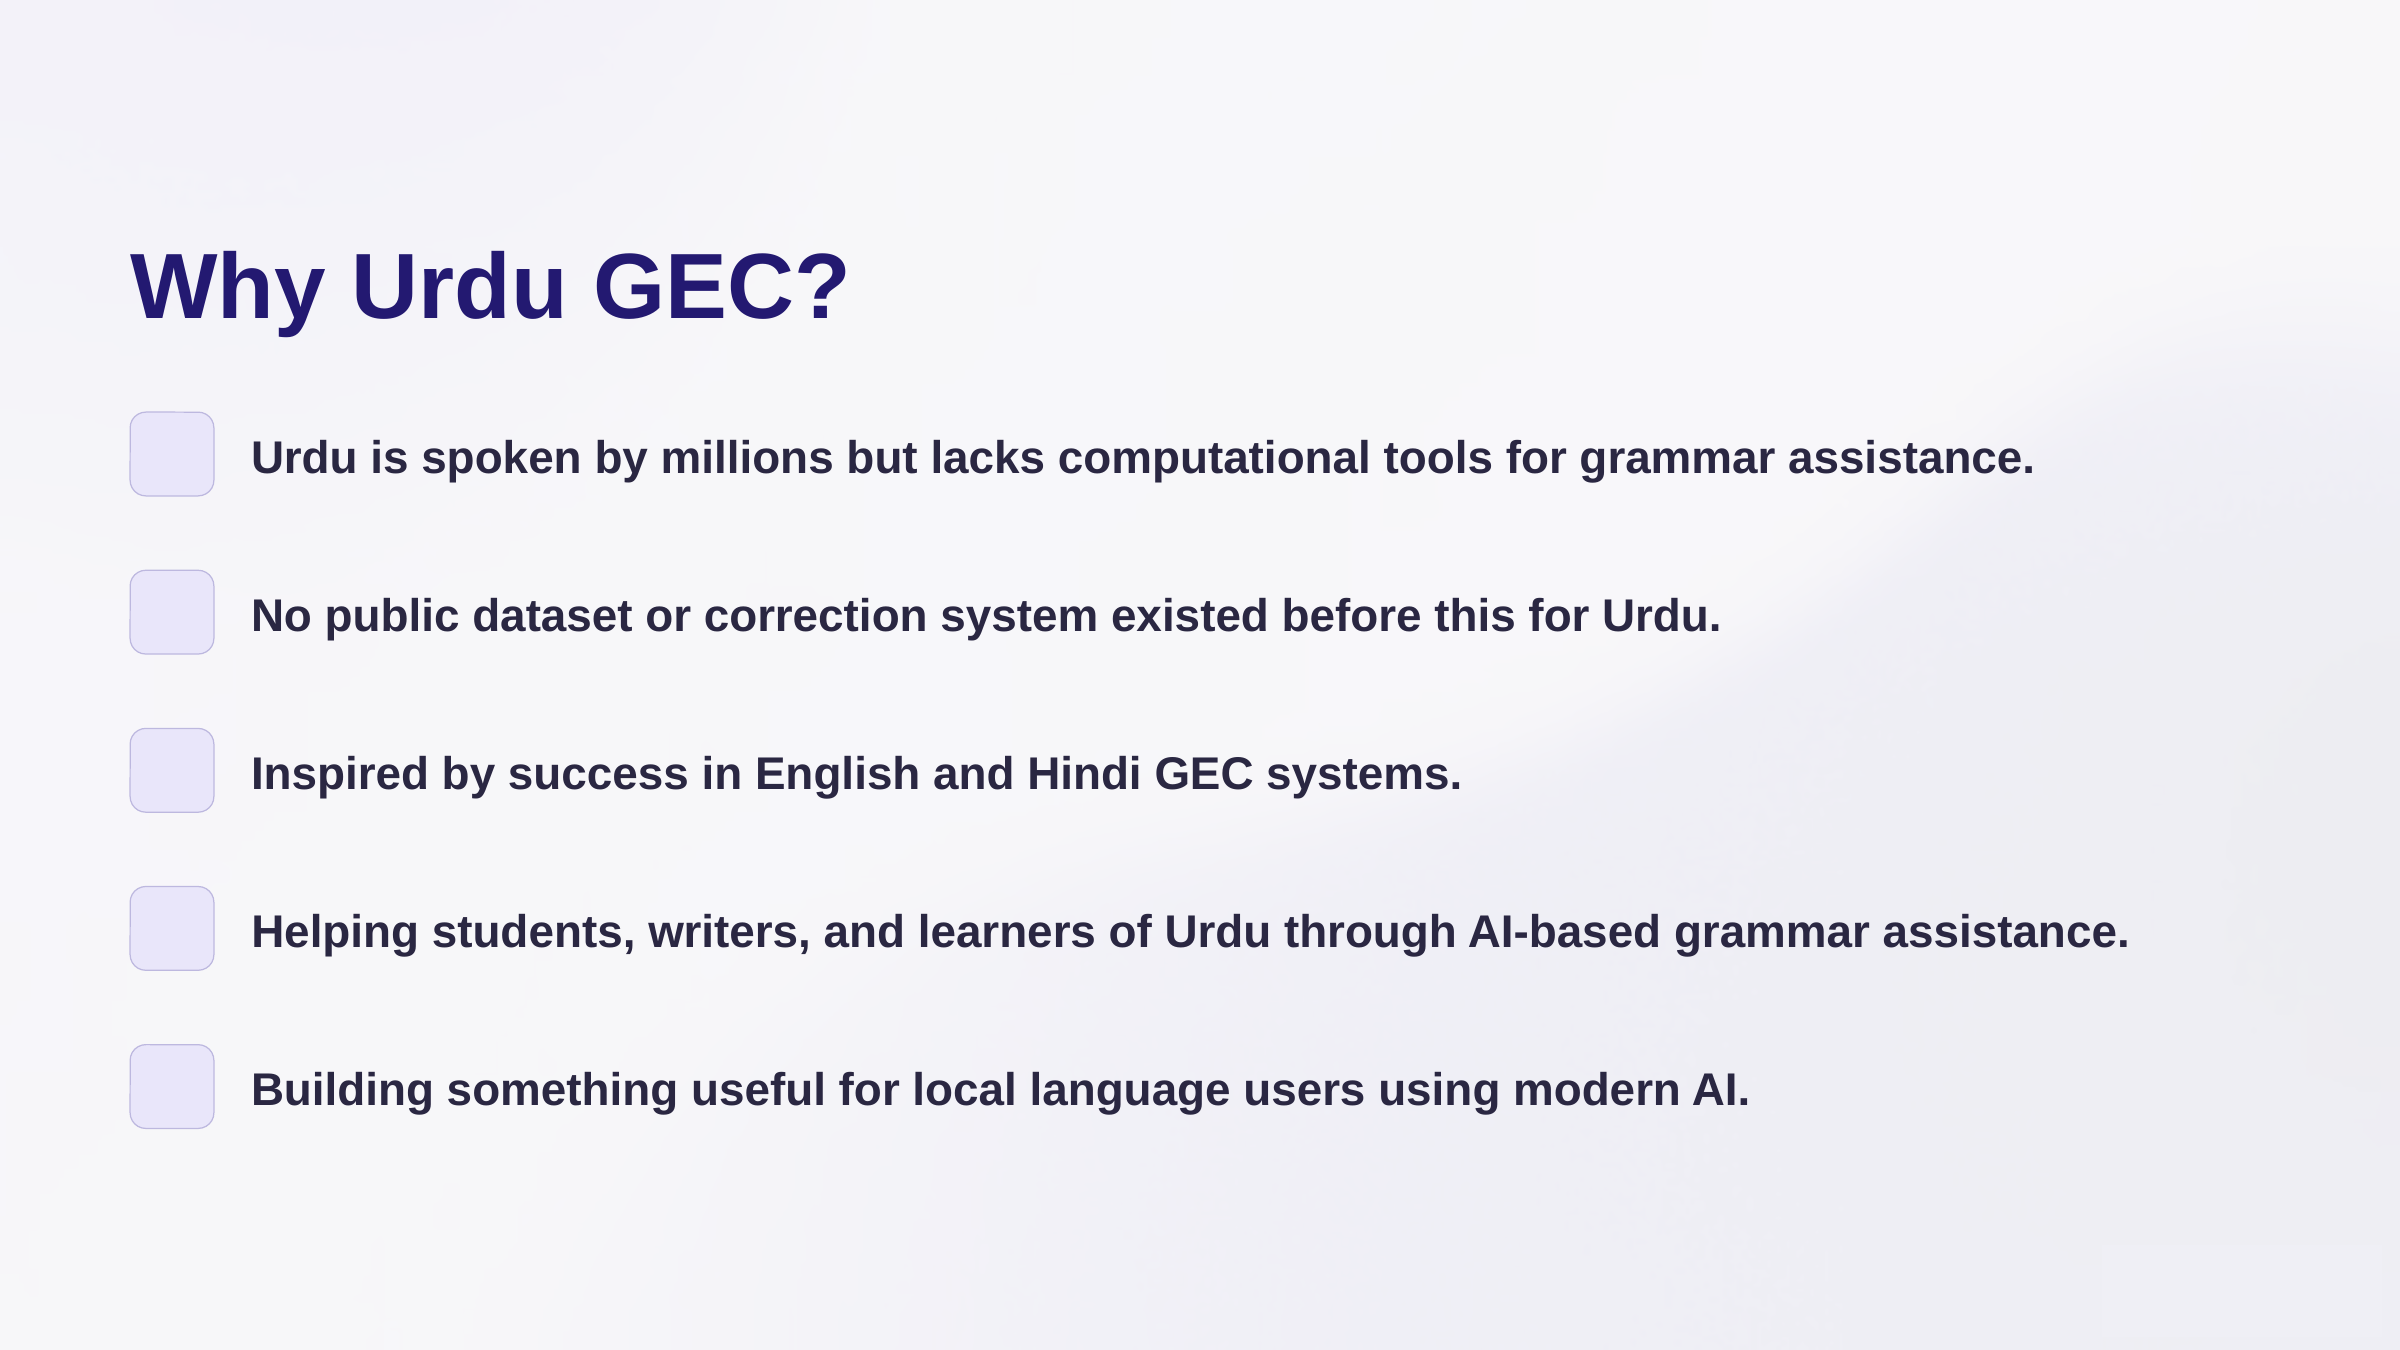

Why Urdu GEC?

Urdu is spoken by millions but lacks computational tools for grammar assistance.

No public dataset or correction system existed before this for Urdu.

Inspired by success in English and Hindi GEC systems.

Helping students, writers, and learners of Urdu through AI-based grammar assistance.

Building something useful for local language users using modern AI.